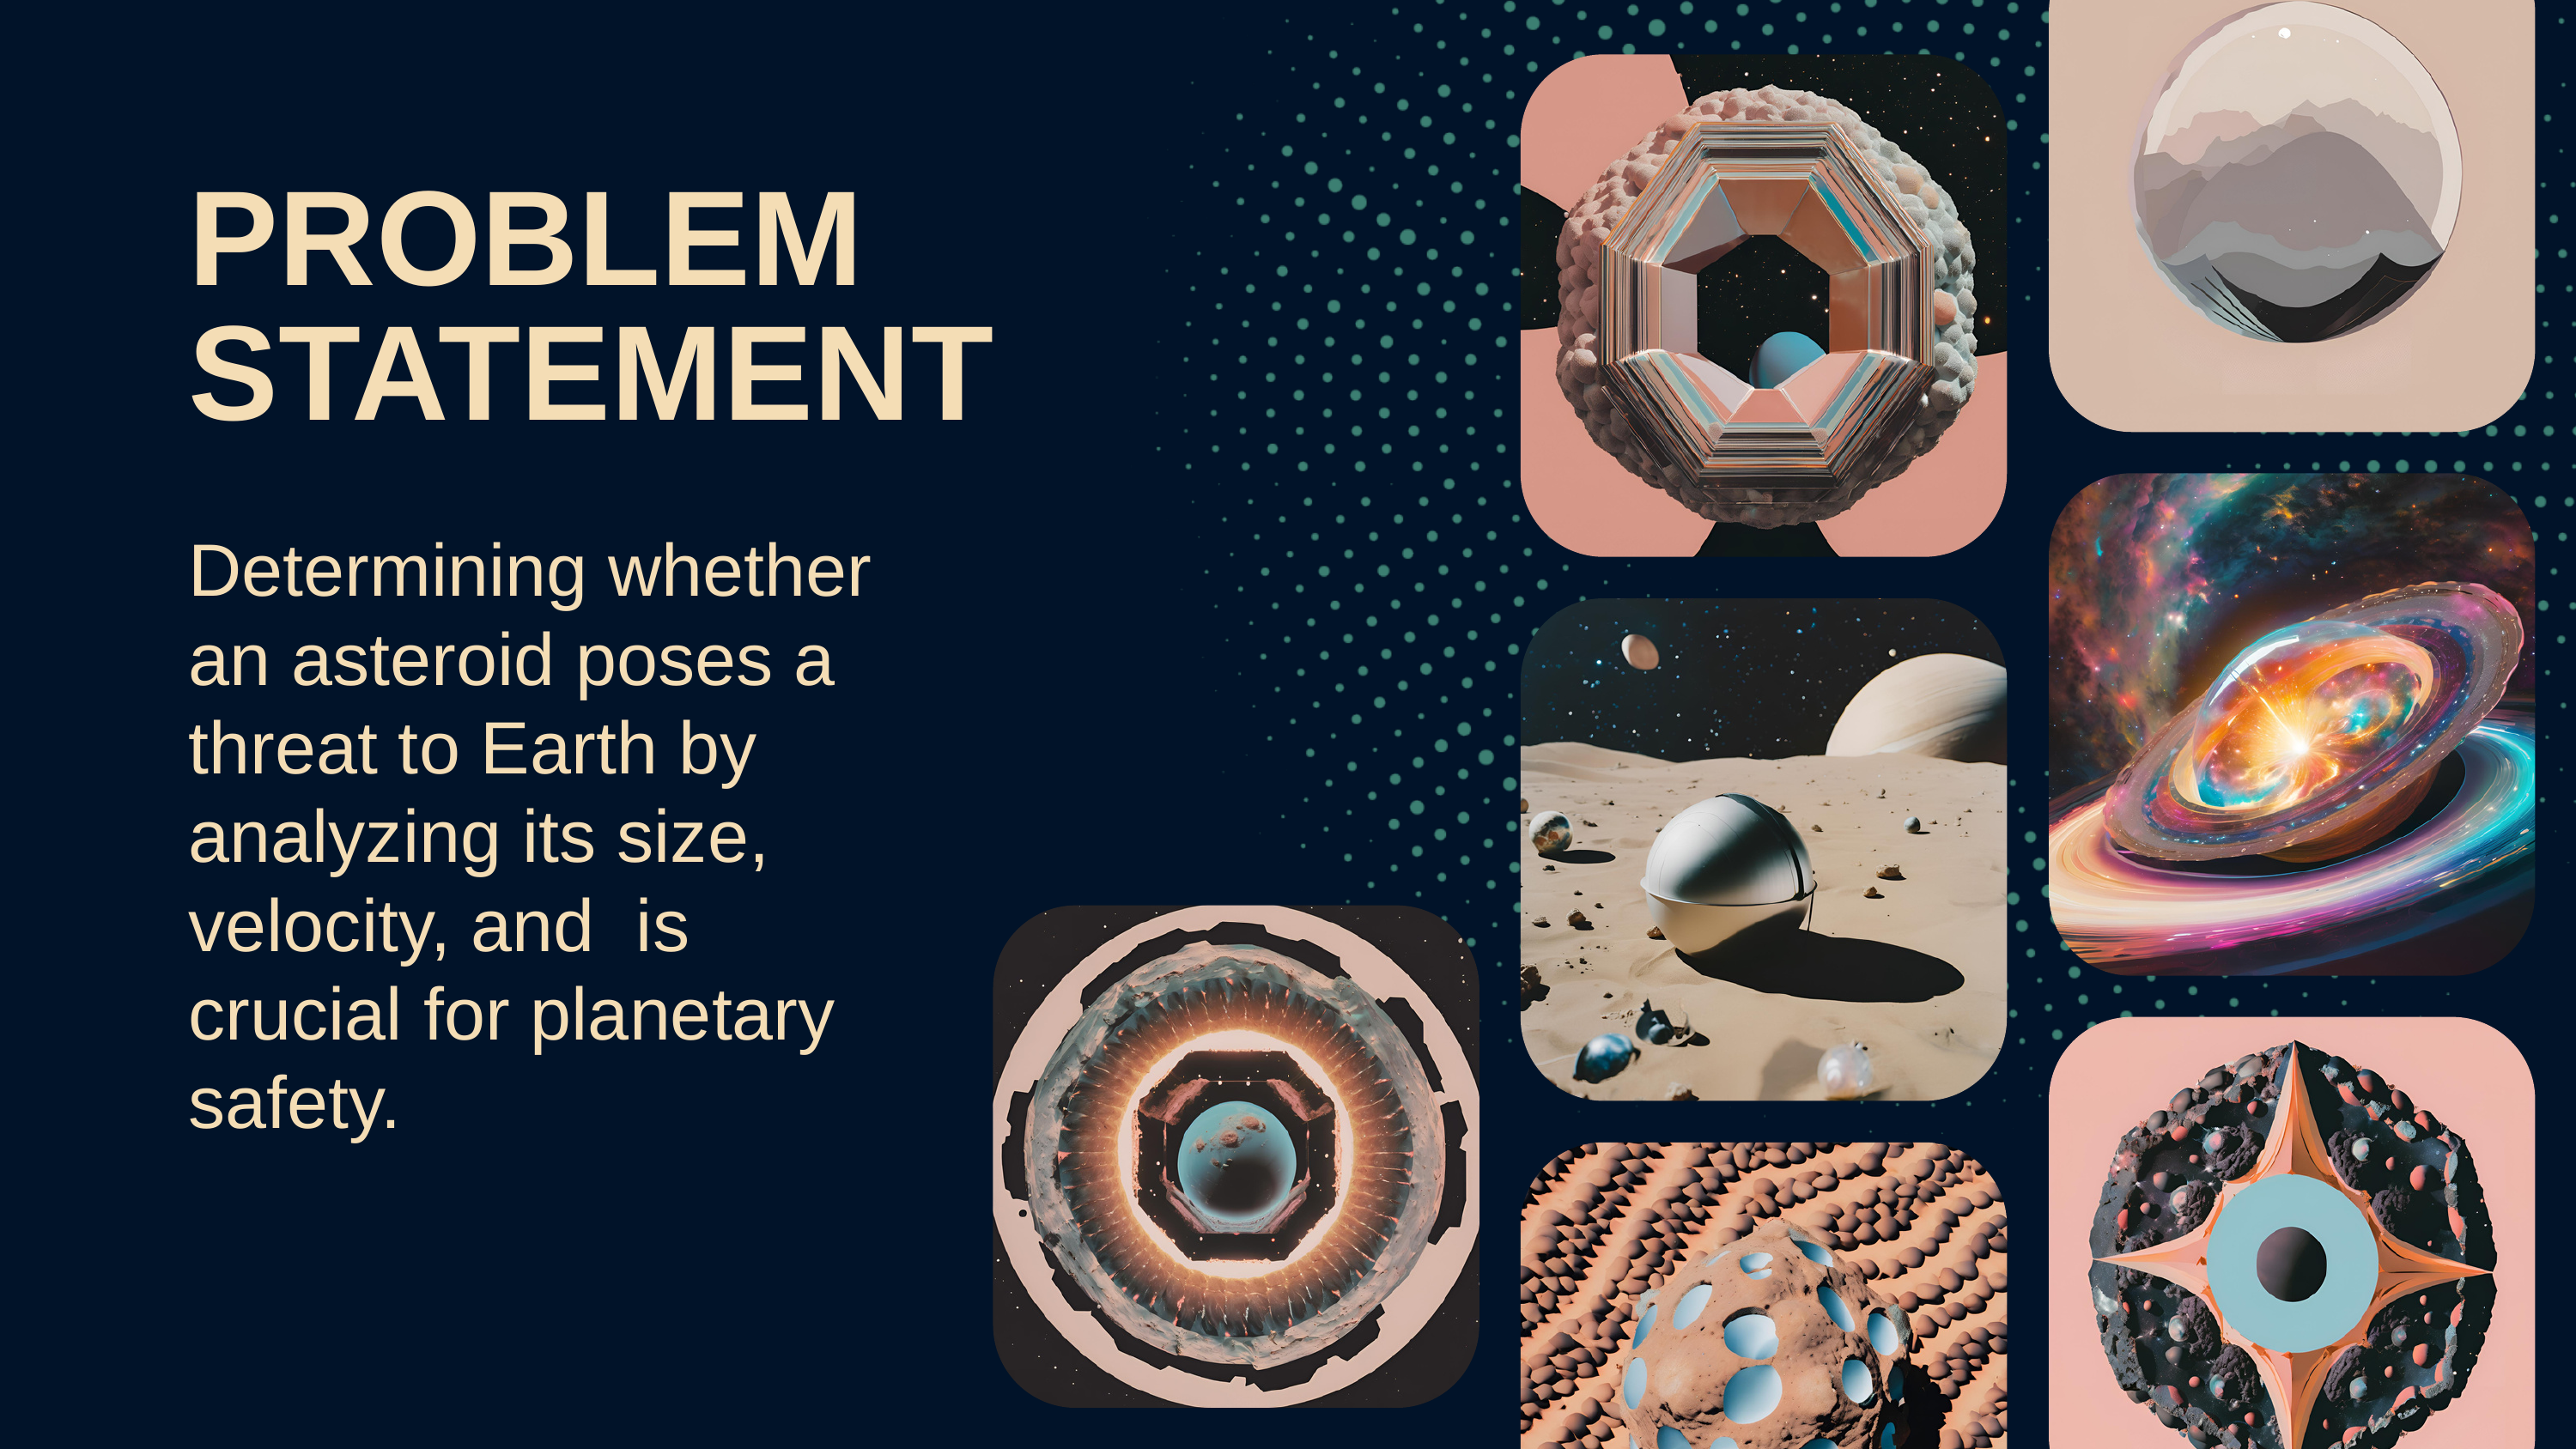

PROBLEM STATEMENT

Determining whether an asteroid poses a threat to Earth by analyzing its size, velocity, and  is crucial for planetary safety.